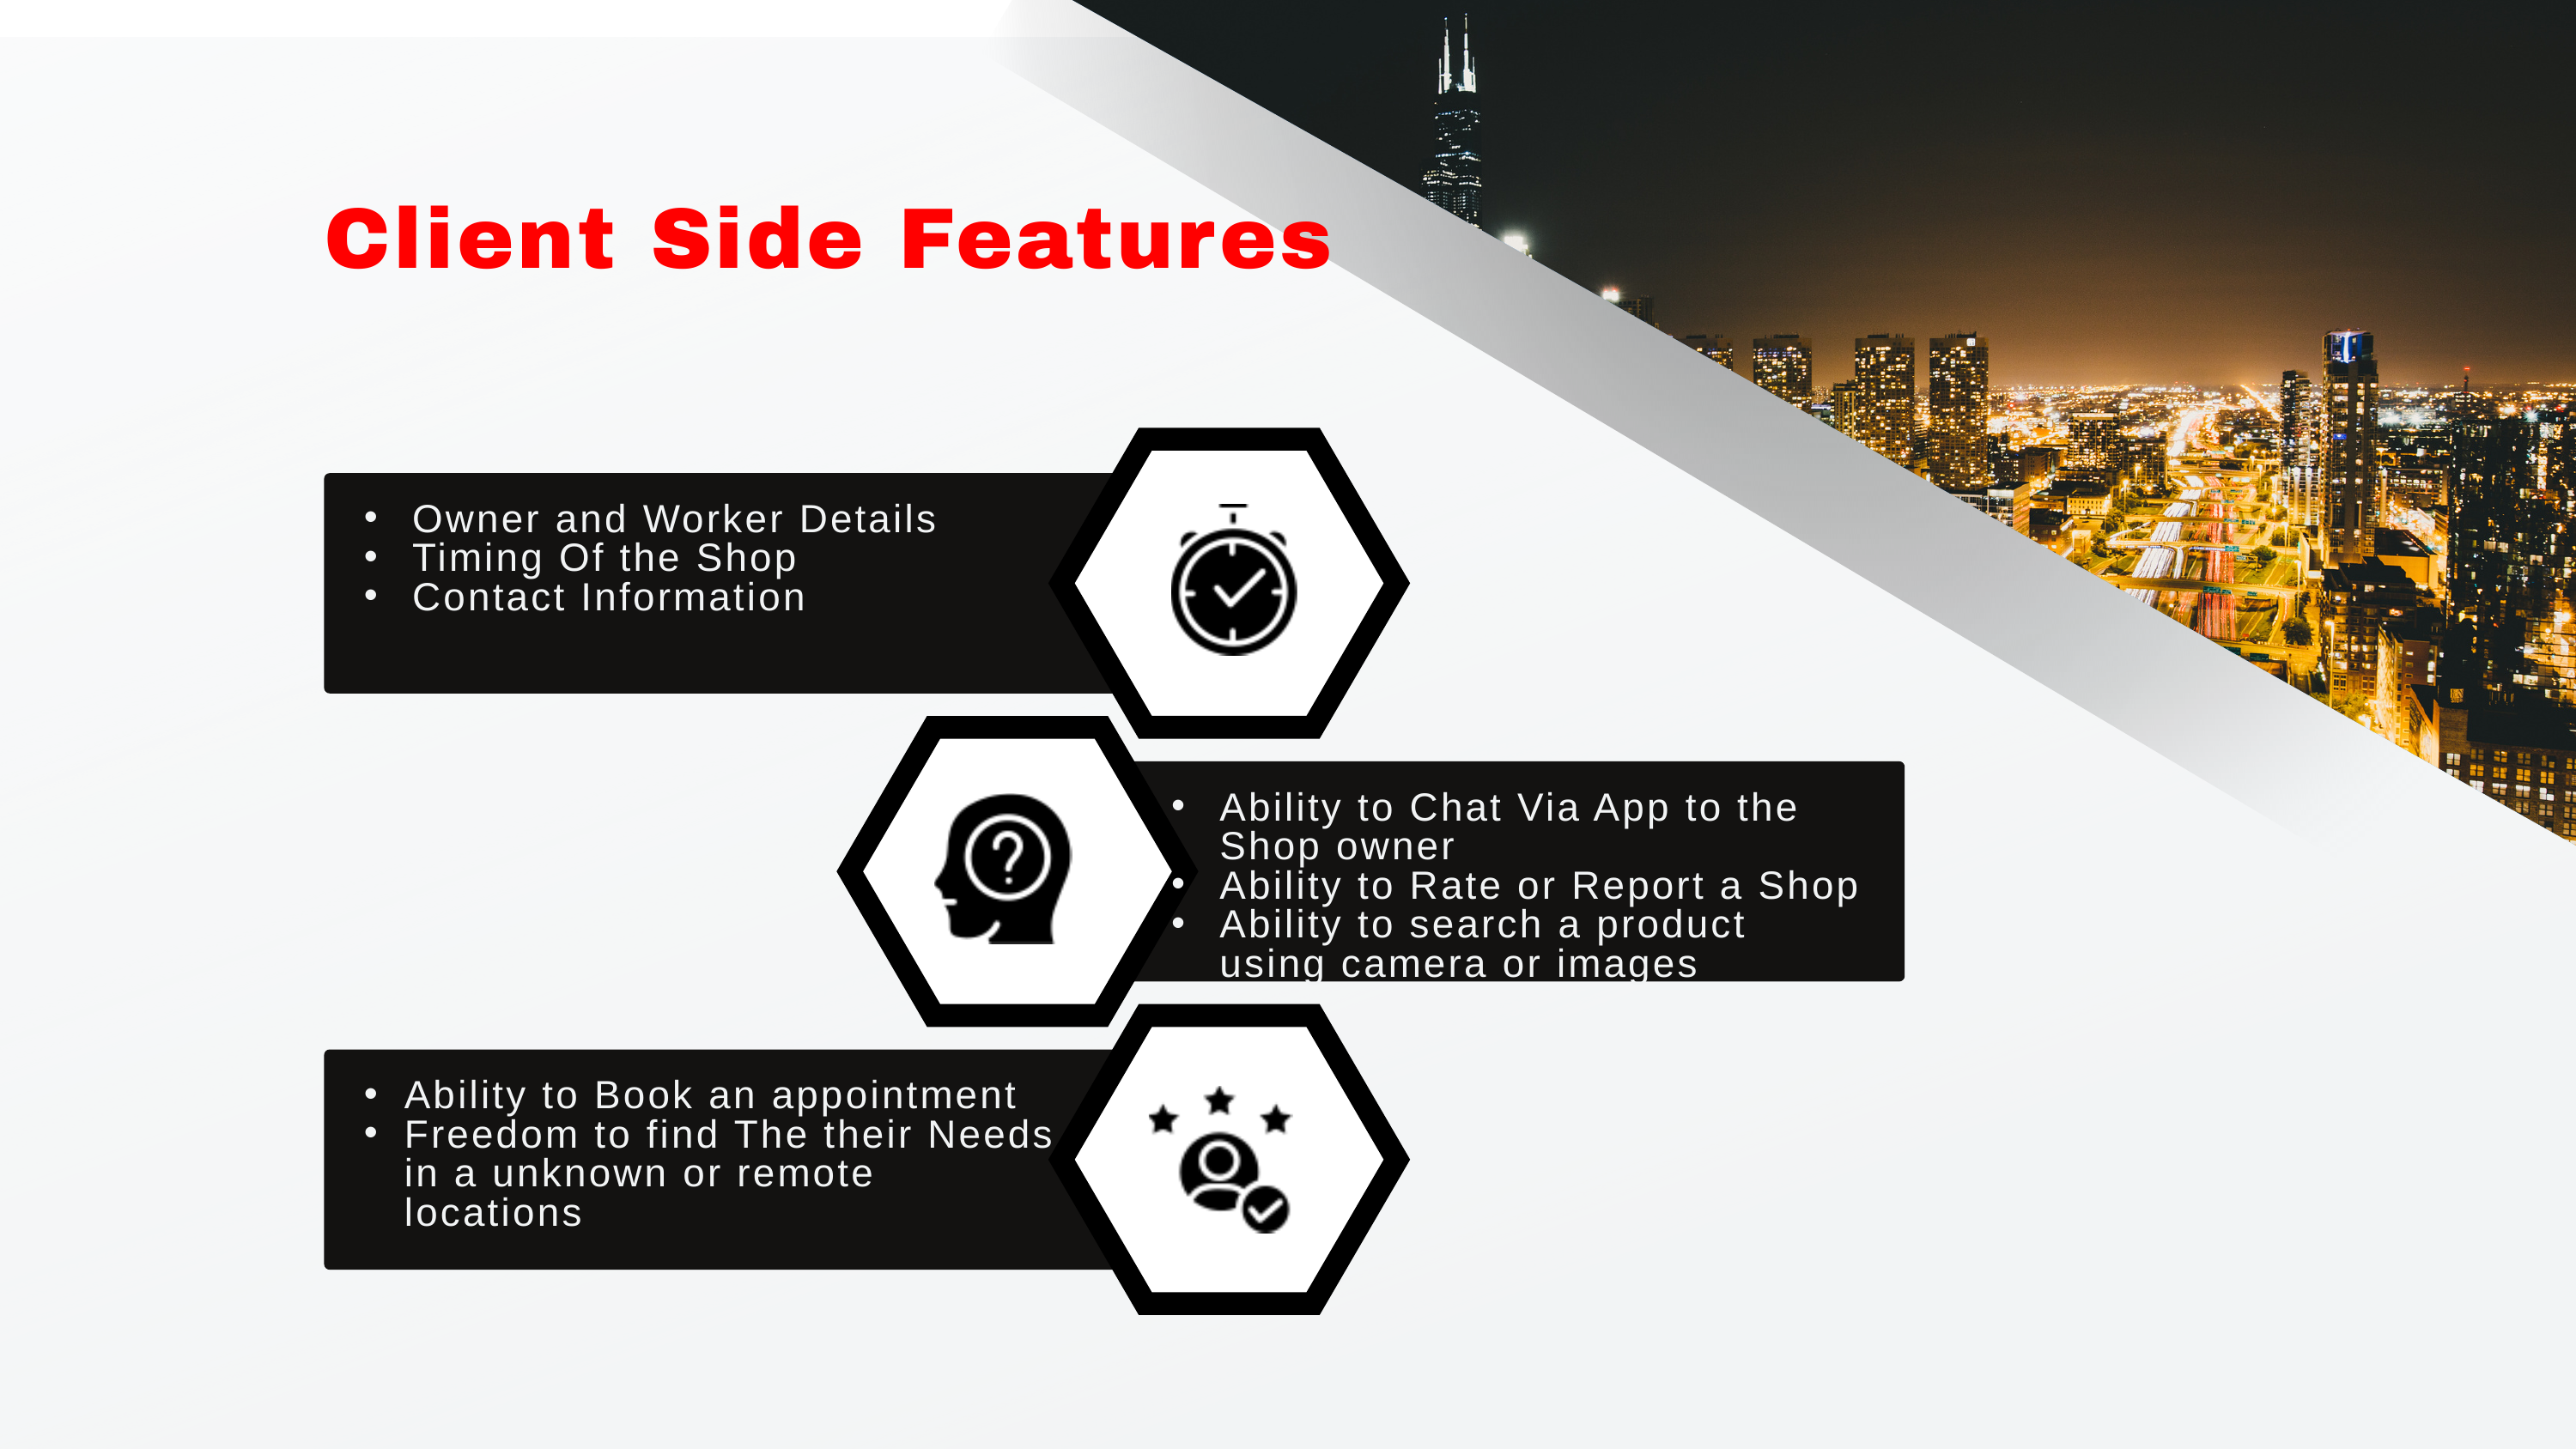

Client Side Features

Owner and Worker Details
Timing Of the Shop
Contact Information

Ability to Chat Via App to the Shop owner
Ability to Rate or Report a Shop
Ability to search a product using camera or images

Ability to Book an appointment
Freedom to find The their Needs in a unknown or remote locations